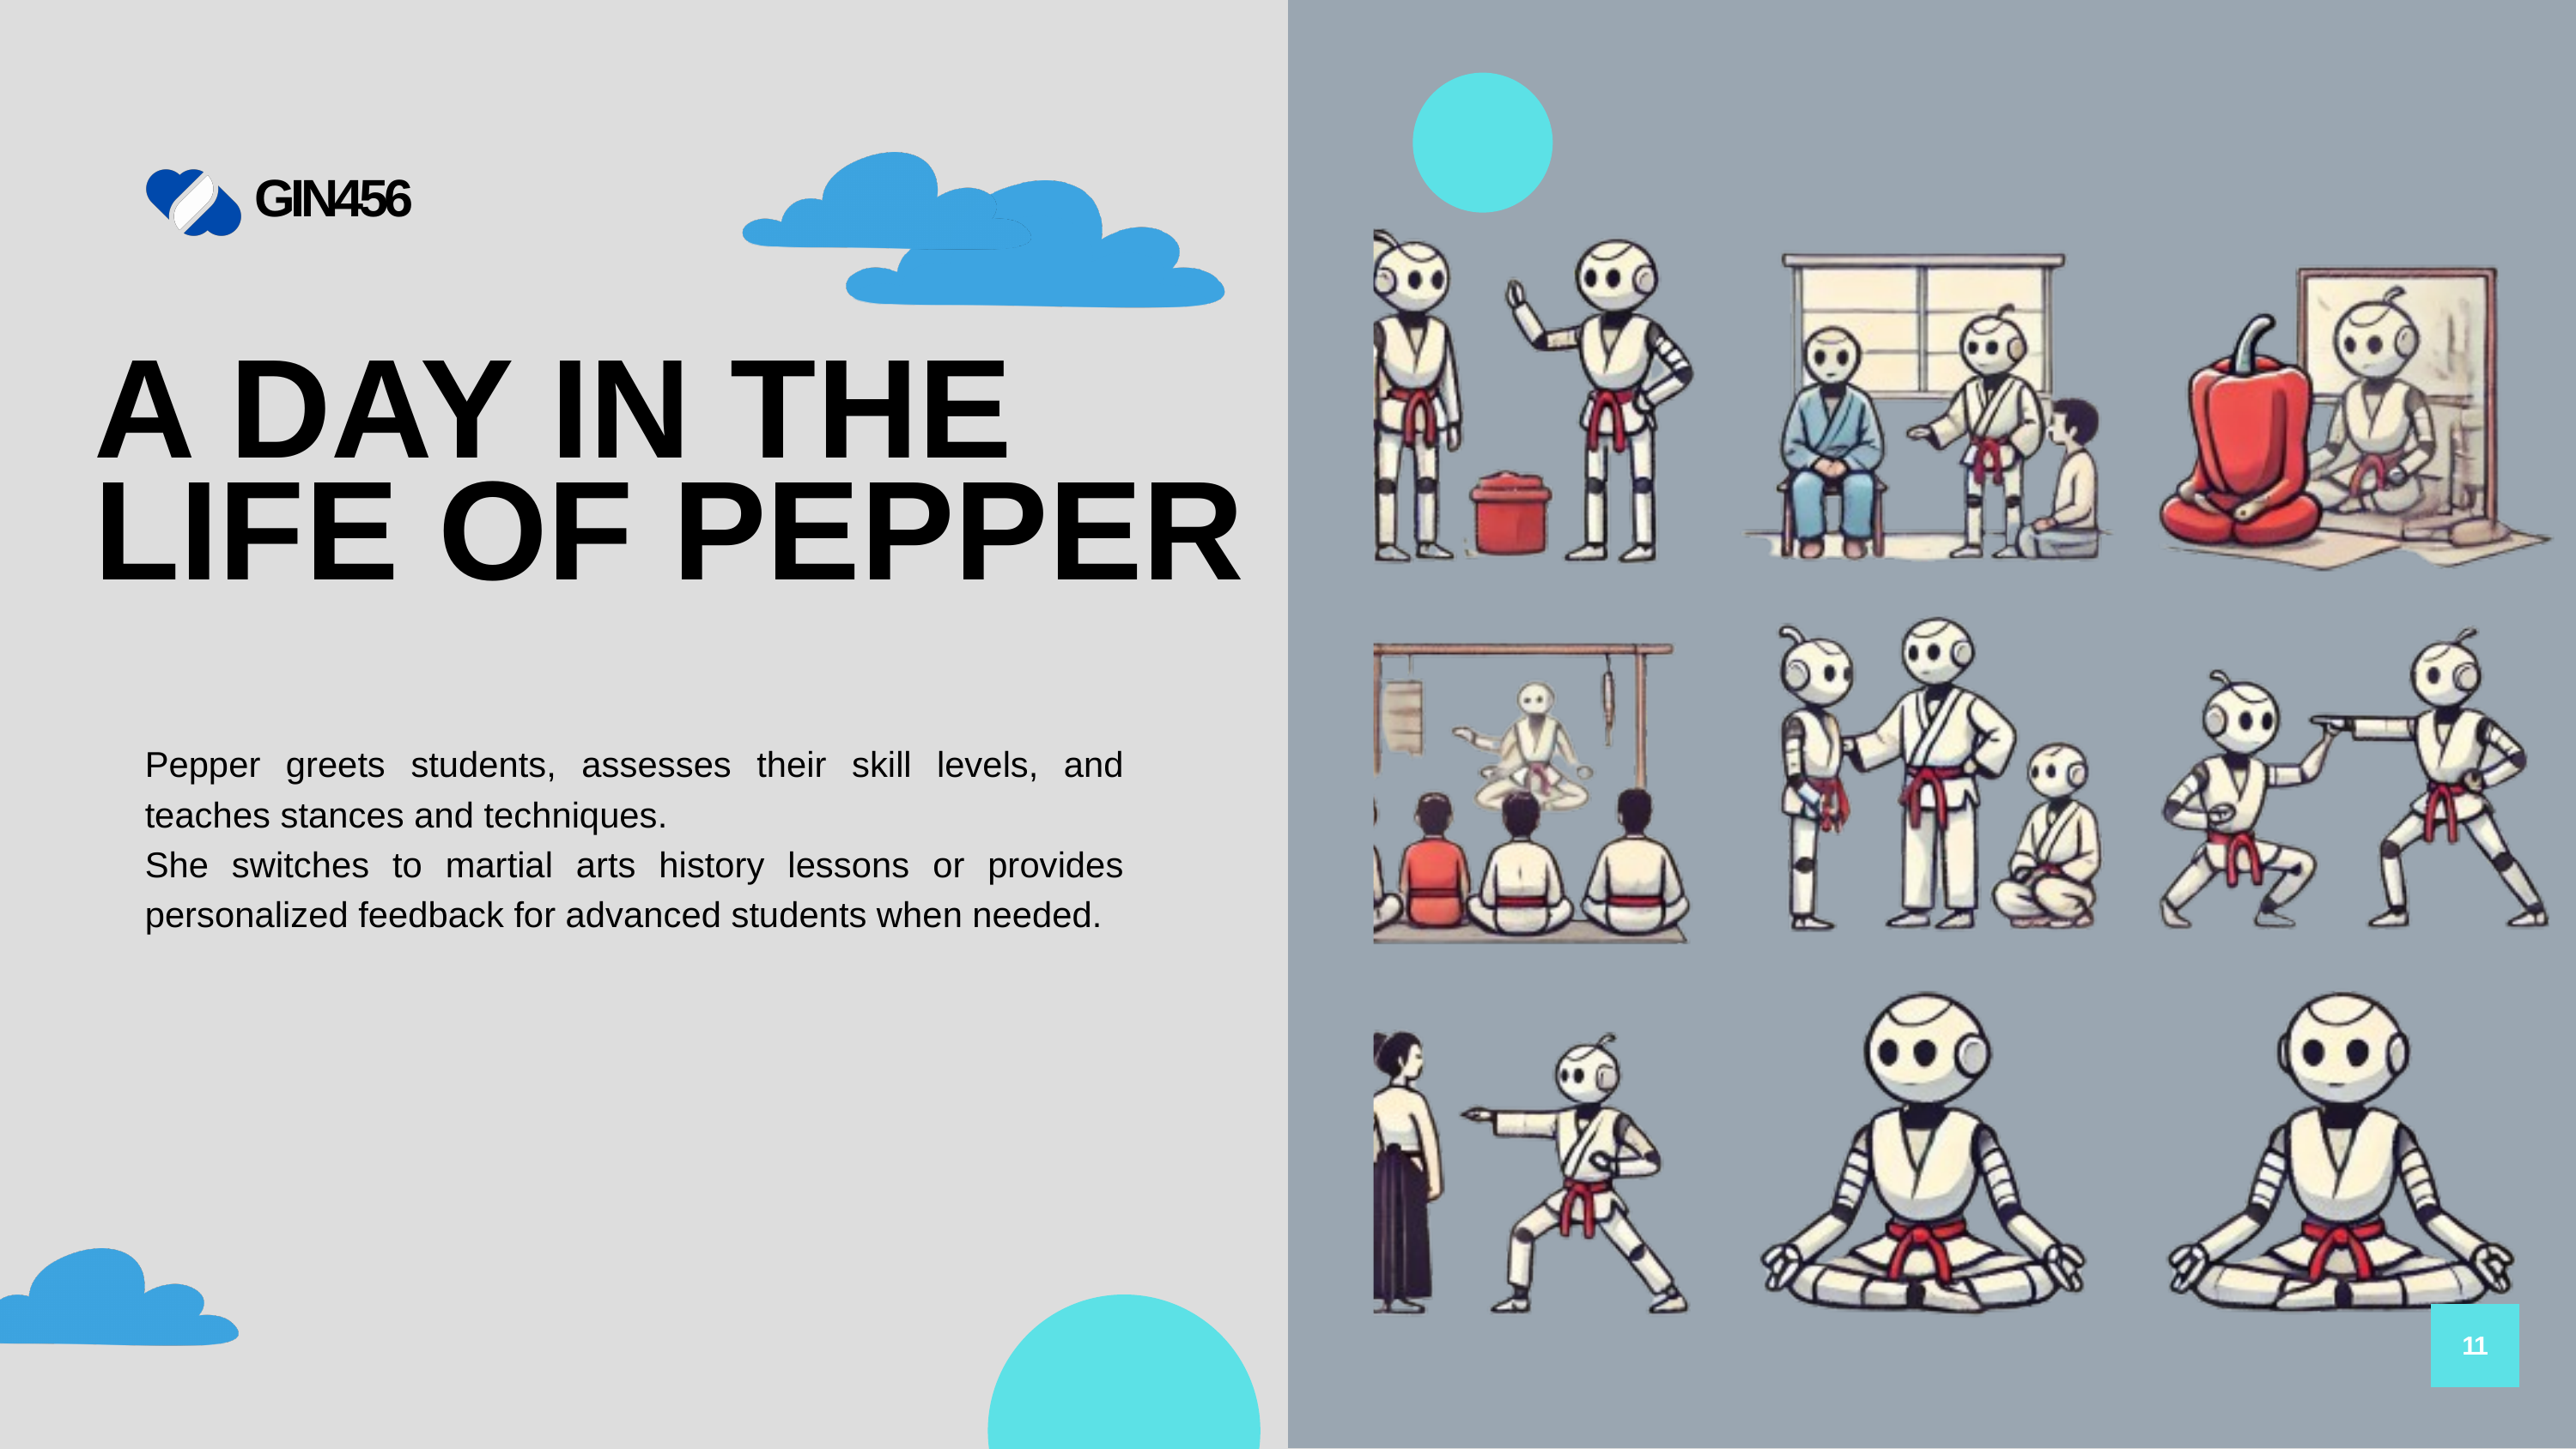

GIN456

A DAY IN THE LIFE OF PEPPER
Pepper greets students, assesses their skill levels, and teaches stances and techniques.
She switches to martial arts history lessons or provides personalized feedback for advanced students when needed.

11